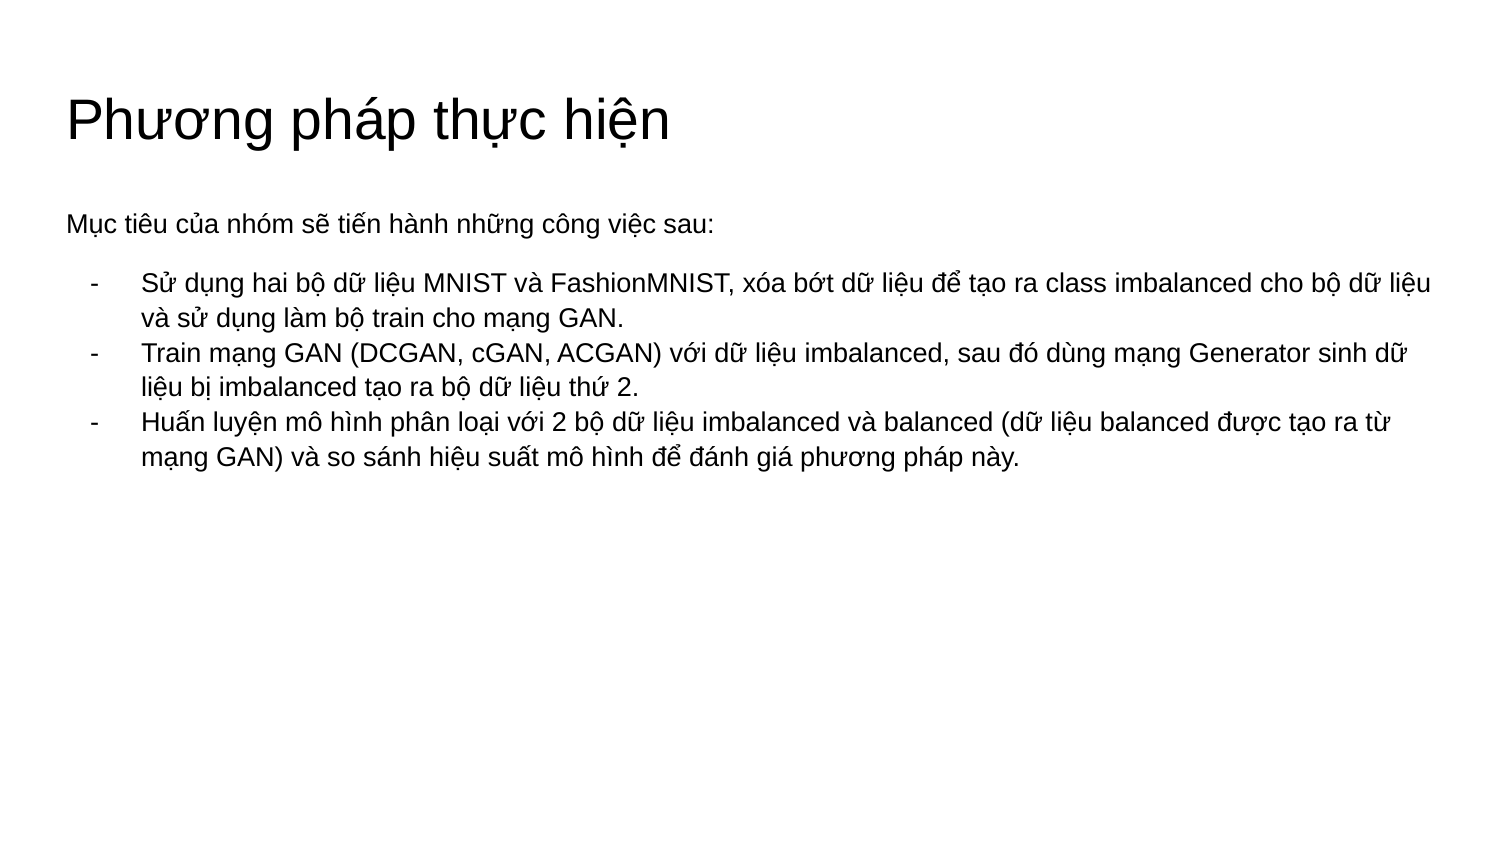

# Phương pháp thực hiện
Mục tiêu của nhóm sẽ tiến hành những công việc sau:
Sử dụng hai bộ dữ liệu MNIST và FashionMNIST, xóa bớt dữ liệu để tạo ra class imbalanced cho bộ dữ liệu và sử dụng làm bộ train cho mạng GAN.
Train mạng GAN (DCGAN, cGAN, ACGAN) với dữ liệu imbalanced, sau đó dùng mạng Generator sinh dữ liệu bị imbalanced tạo ra bộ dữ liệu thứ 2.
Huấn luyện mô hình phân loại với 2 bộ dữ liệu imbalanced và balanced (dữ liệu balanced được tạo ra từ mạng GAN) và so sánh hiệu suất mô hình để đánh giá phương pháp này.